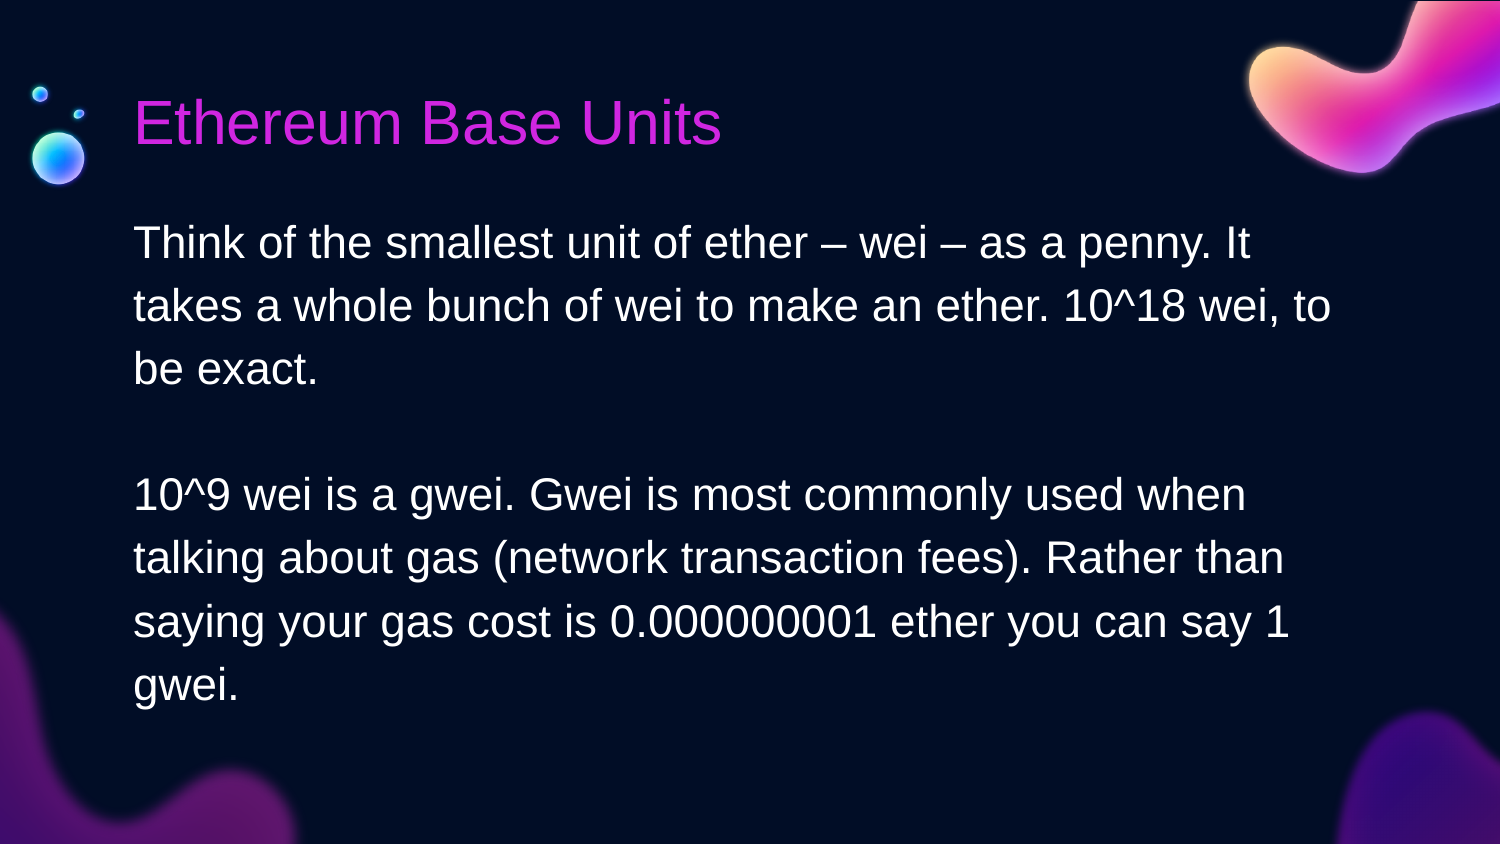

# Ethereum Base Units
Think of the smallest unit of ether – wei – as a penny. It takes a whole bunch of wei to make an ether. 10^18 wei, to be exact.

10^9 wei is a gwei. Gwei is most commonly used when talking about gas (network transaction fees). Rather than saying your gas cost is 0.000000001 ether you can say 1 gwei.